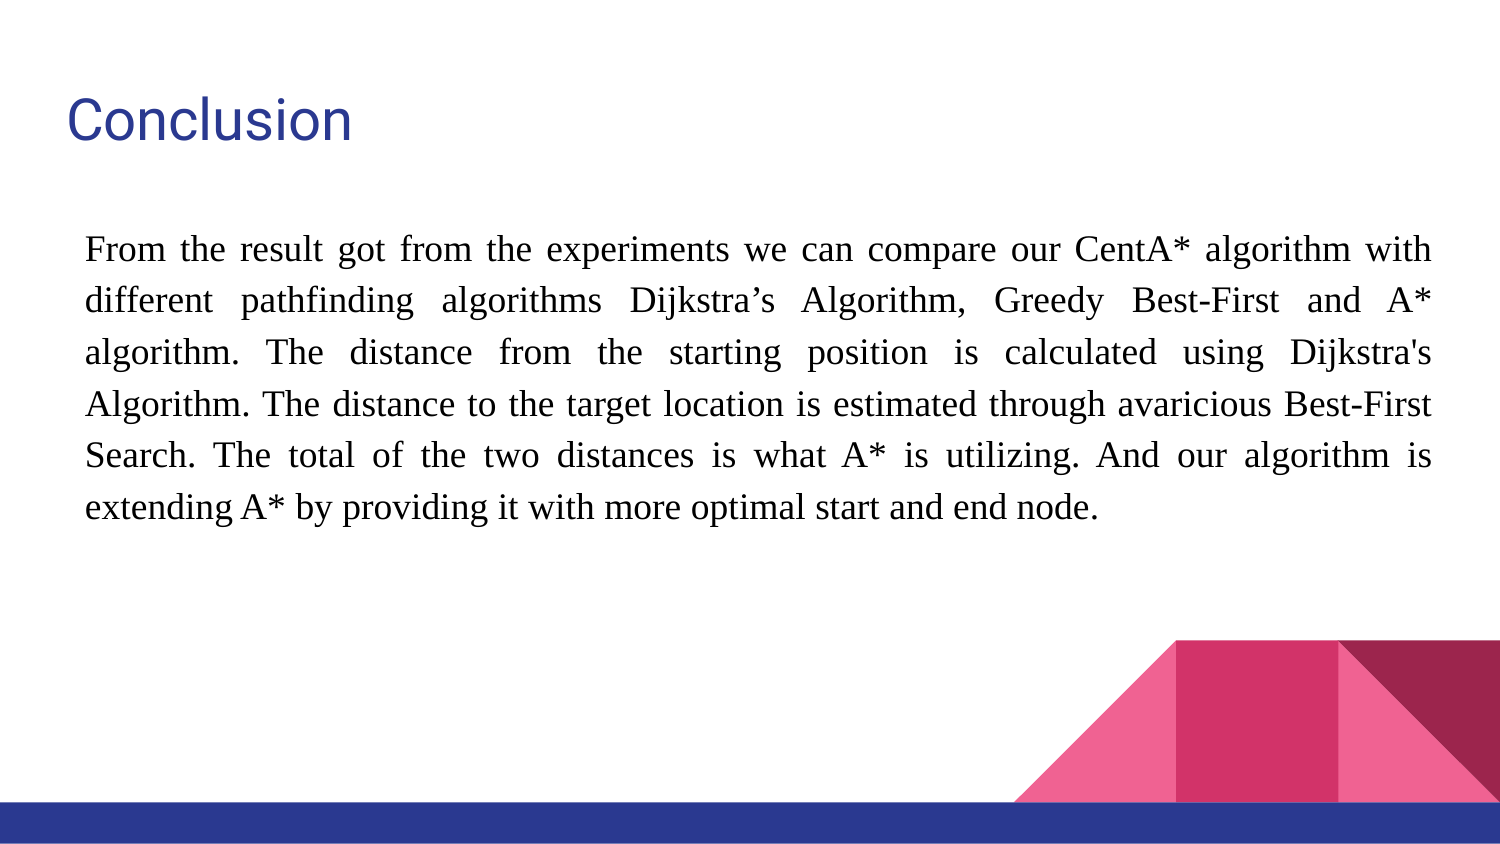

# Conclusion
From the result got from the experiments we can compare our CentA* algorithm with different pathfinding algorithms Dijkstra’s Algorithm, Greedy Best-First and A* algorithm. The distance from the starting position is calculated using Dijkstra's Algorithm. The distance to the target location is estimated through avaricious Best-First Search. The total of the two distances is what A* is utilizing. And our algorithm is extending A* by providing it with more optimal start and end node.